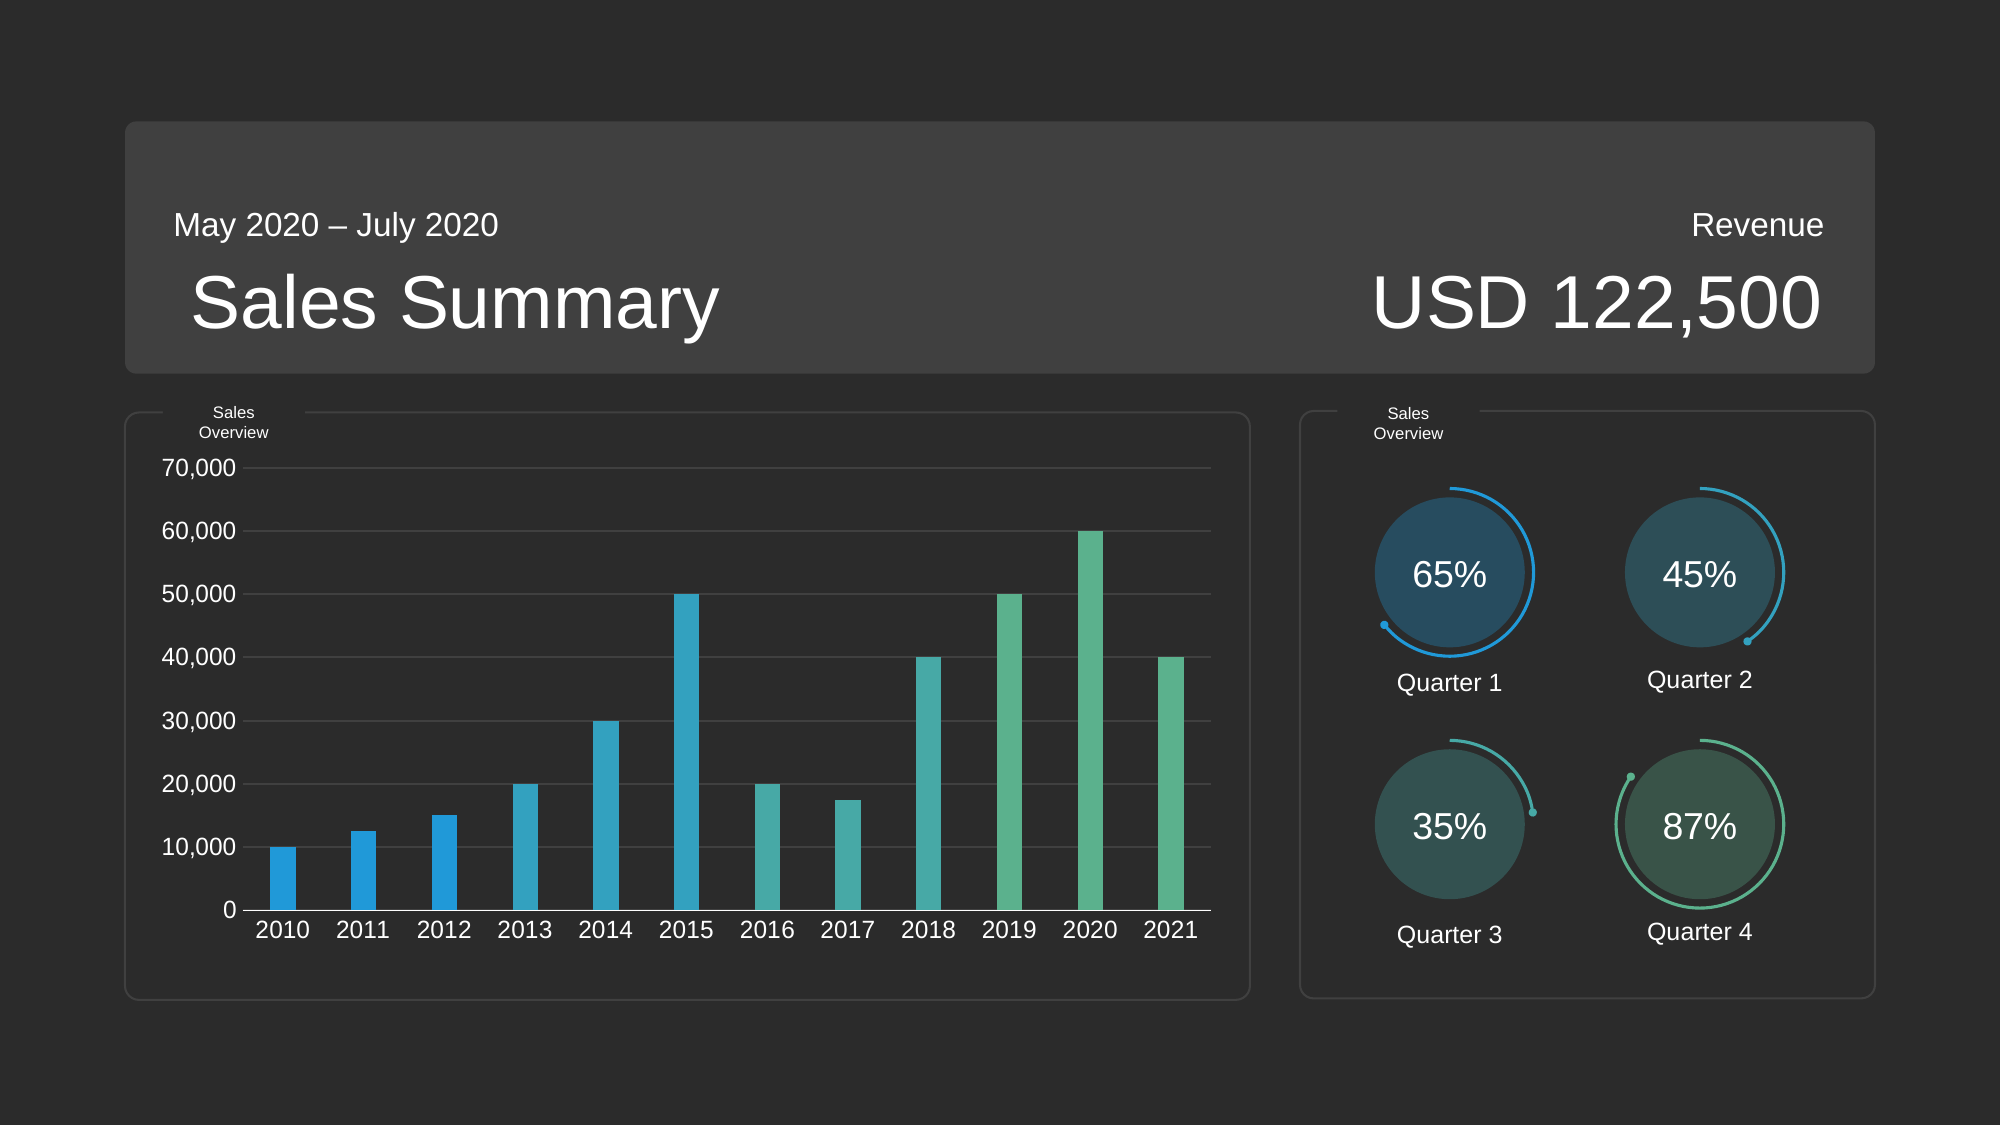

May 2020 – July 2020
Revenue
Sales Summary
USD 122,500
Sales Overview
Sales Overview

### Chart

| Category | Series 1 |
|---|---|
| 2010 | 10000.0 |
| 2011 | 12500.0 |
| 2012 | 15000.0 |
| 2013 | 20000.0 |
| 2014 | 30000.0 |
| 2015 | 50000.0 |
| 2016 | 20000.0 |
| 2017 | 17500.0 |
| 2018 | 40000.0 |
| 2019 | 50000.0 |
| 2020 | 60000.0 |
| 2021 | 40000.0 |

65%
45%
Quarter 2
Quarter 1

35%
87%
Quarter 4
Quarter 3